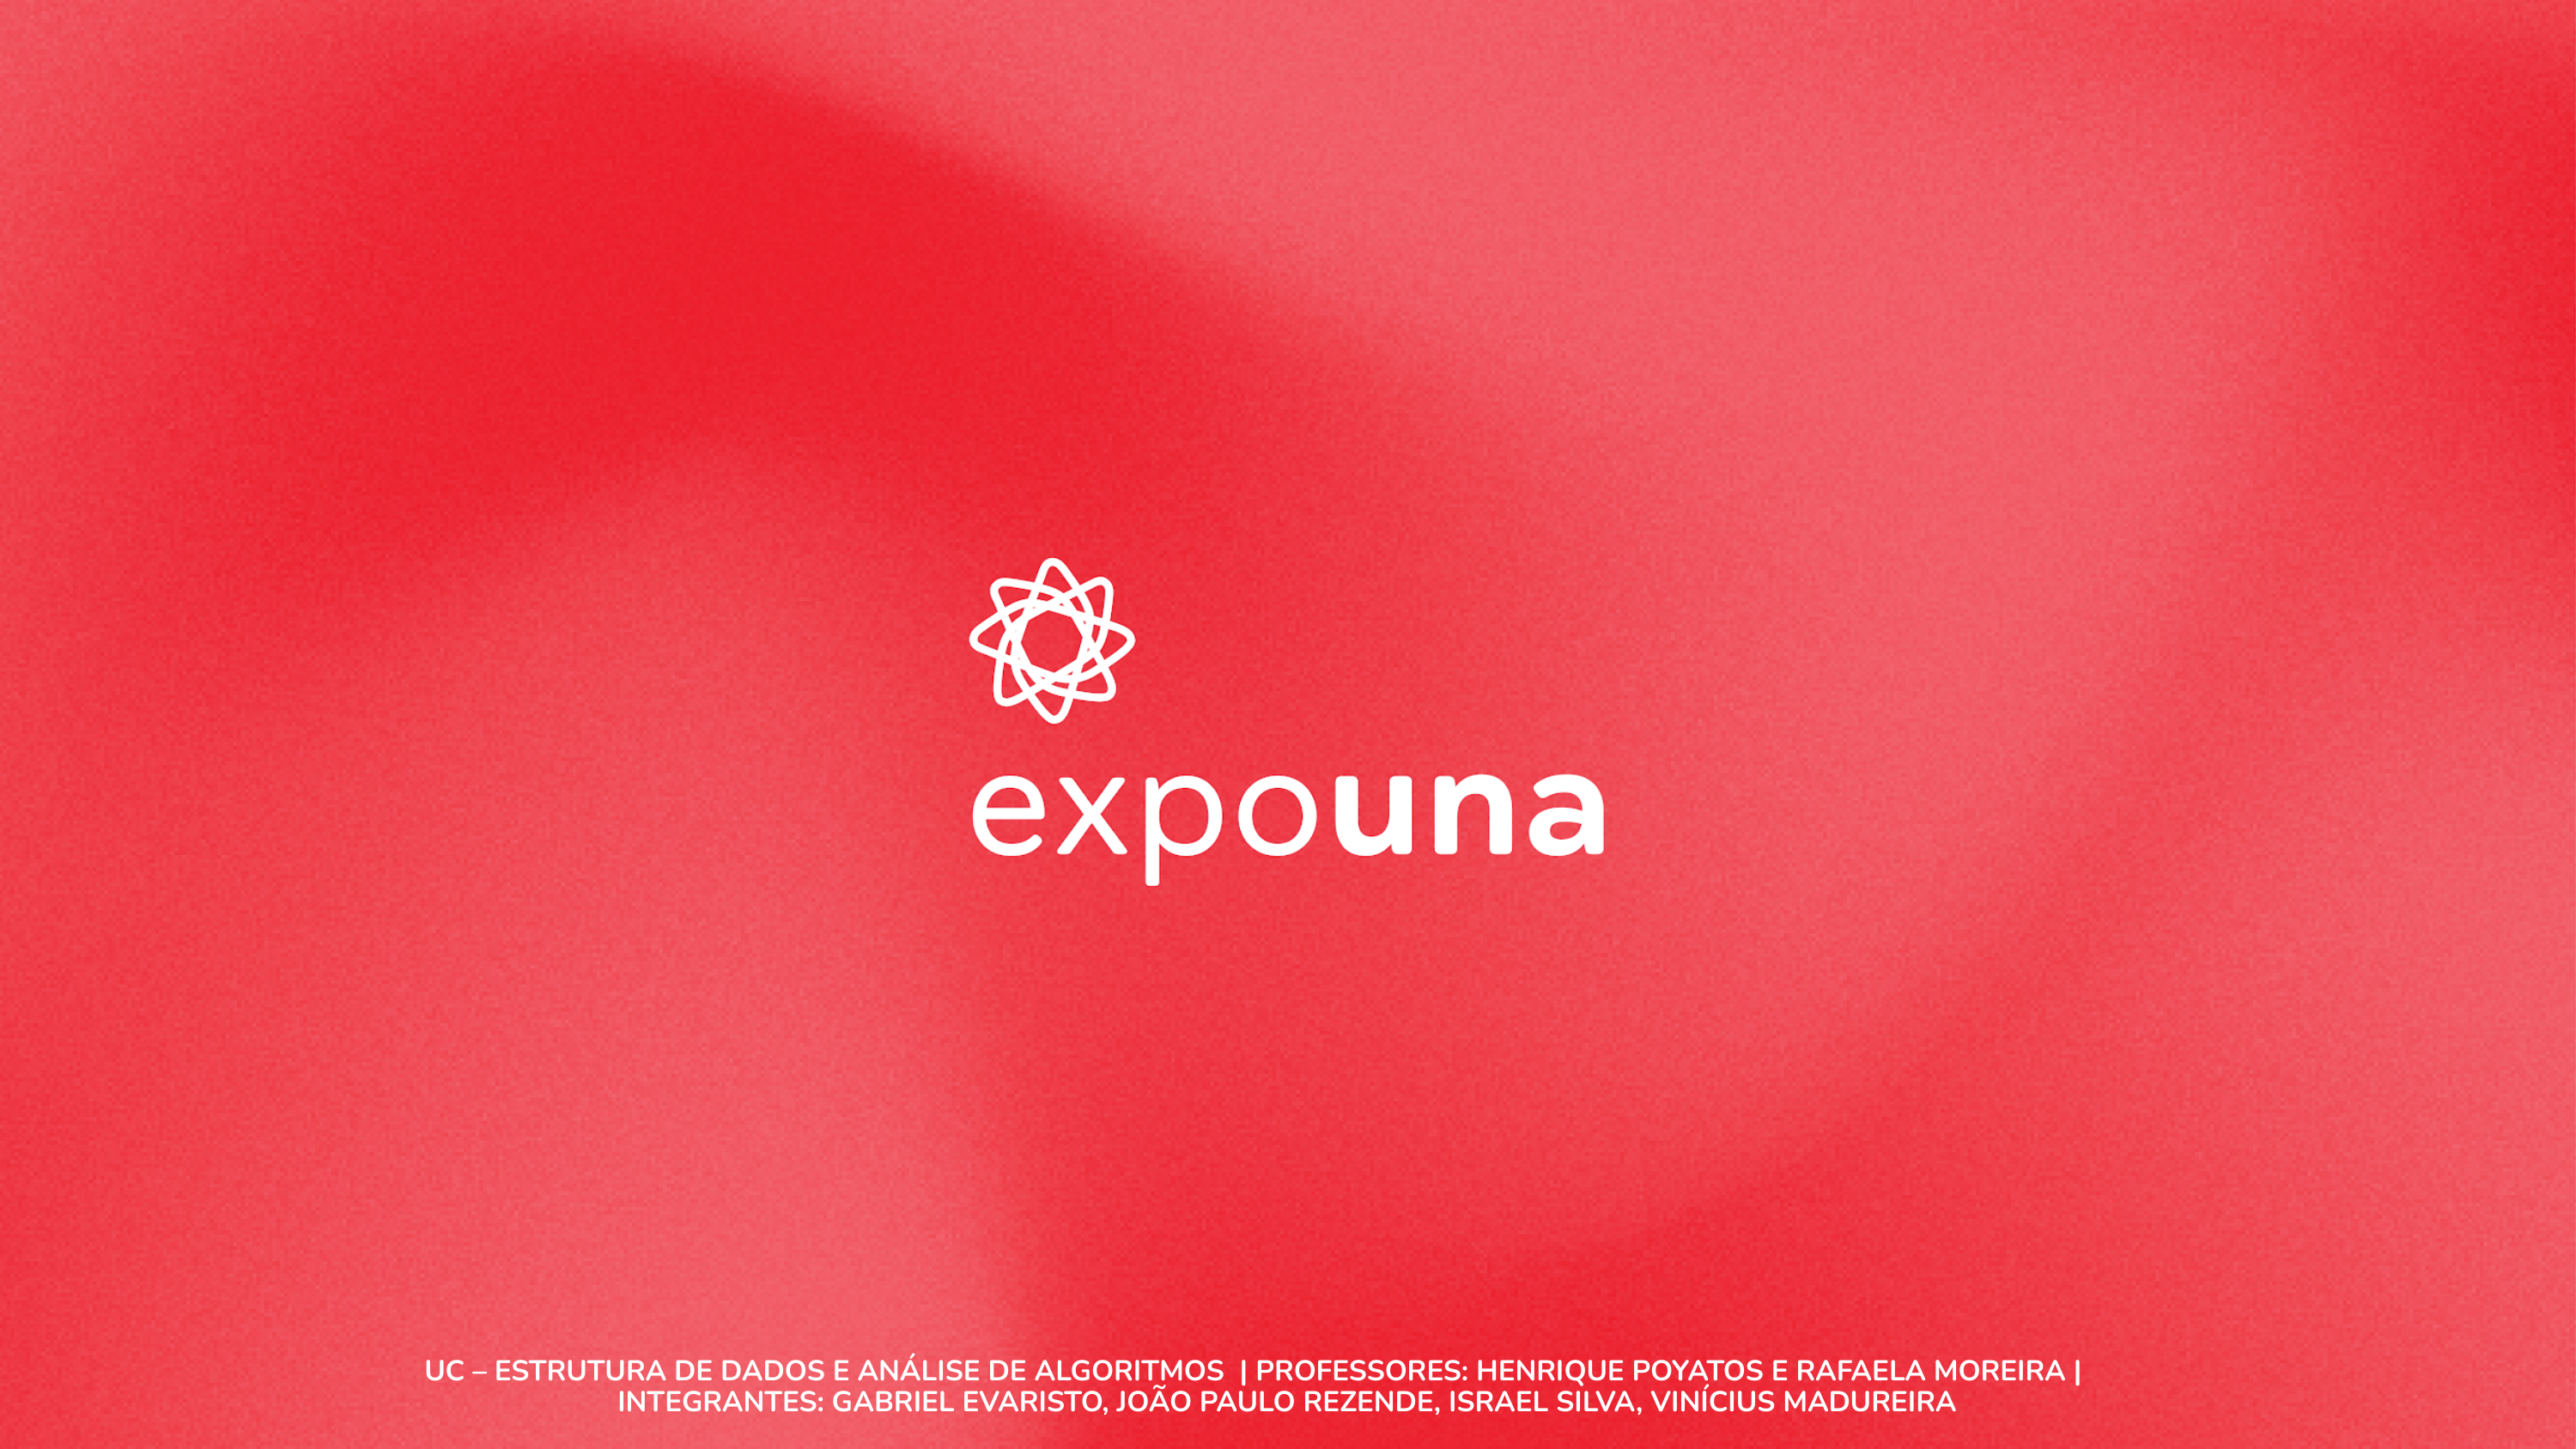

UC – ESTRUTURA DE DADOS E ANÁLISE DE ALGORITMOS  | PROFESSORES: HENRIQUE POYATOS E RAFAELA MOREIRA |
INTEGRANTES: GABRIEL EVARISTO, JOÃO PAULO REZENDE, ISRAEL SILVA, VINÍCIUS MADUREIRA